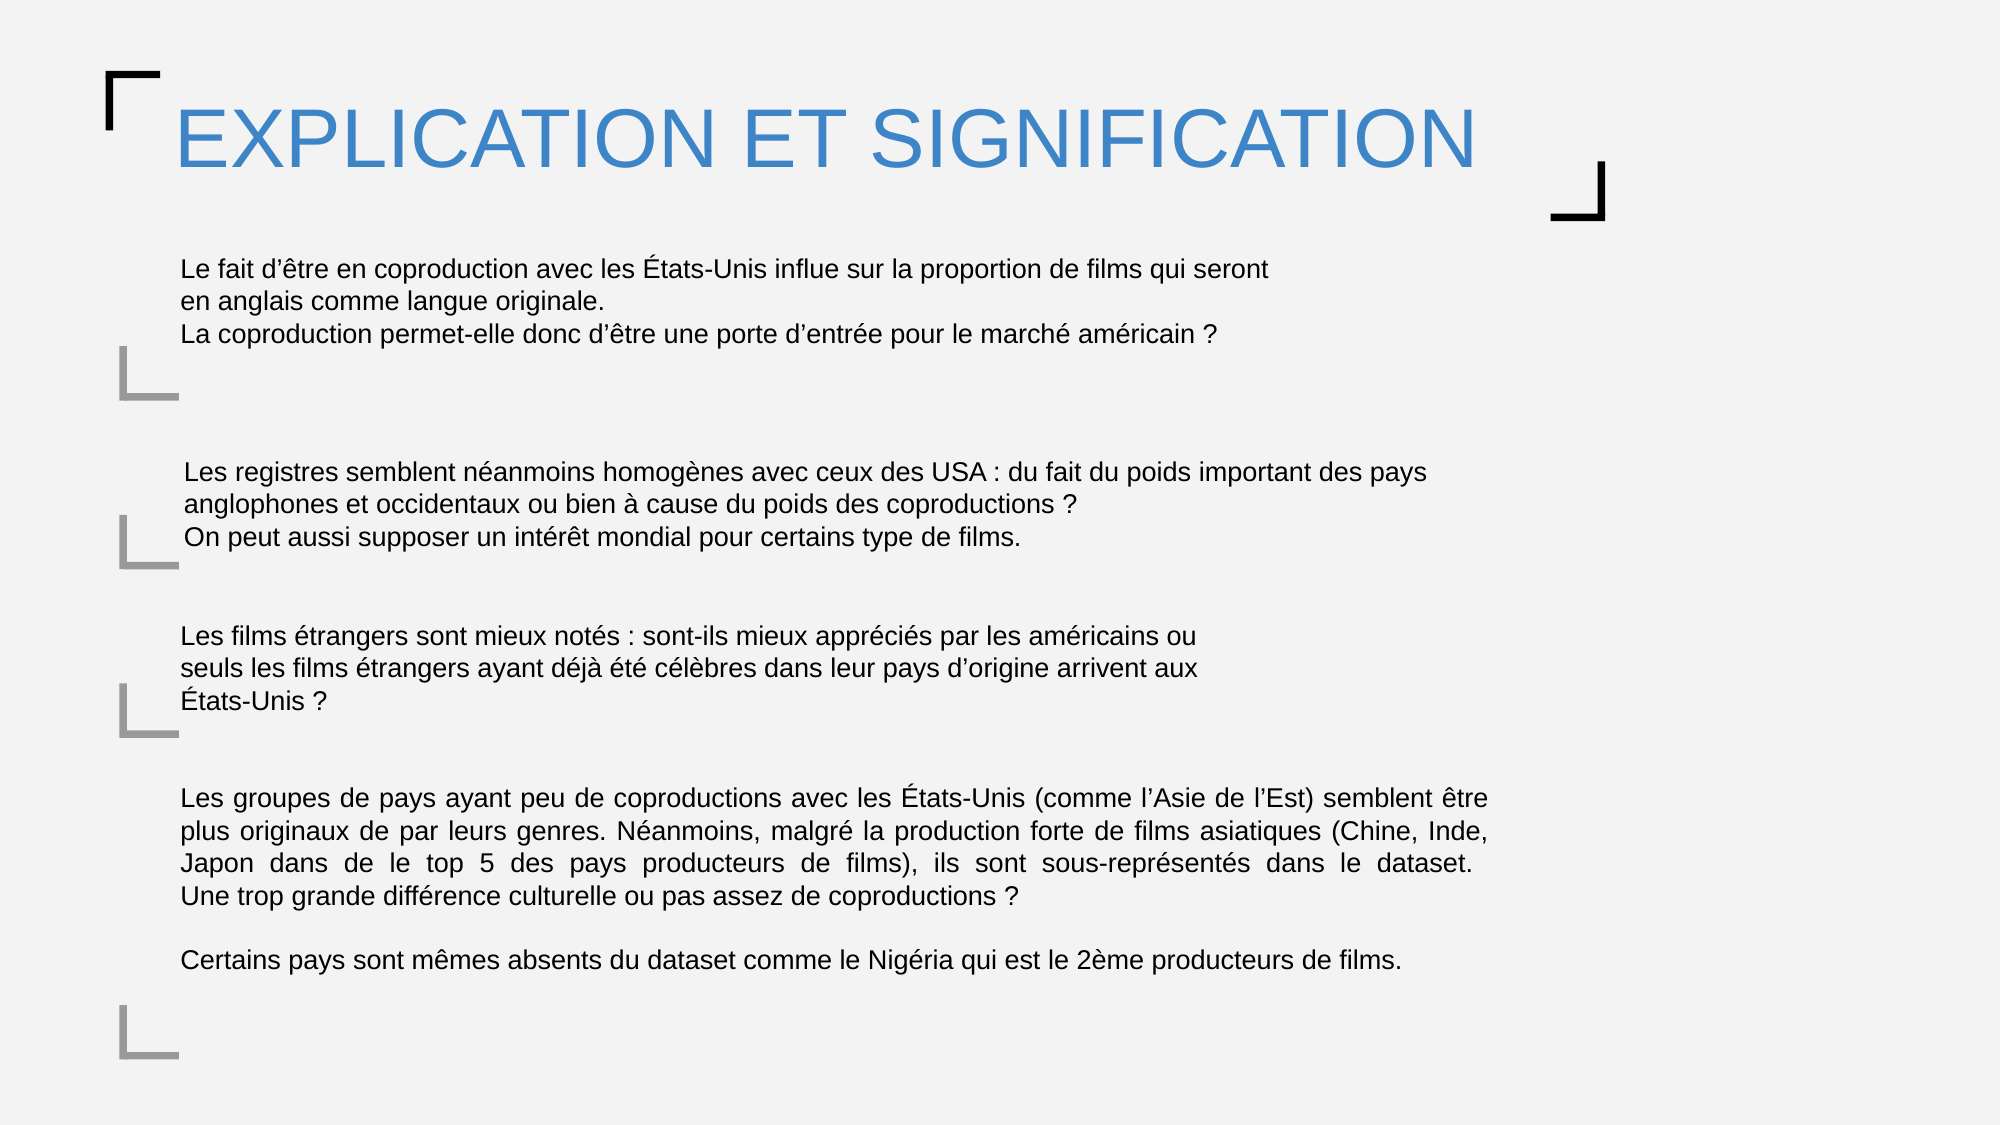

EXPLICATION ET SIGNIFICATION

Le fait d’être en coproduction avec les États-Unis influe sur la proportion de films qui seront en anglais comme langue originale.
La coproduction permet-elle donc d’être une porte d’entrée pour le marché américain ?

Les registres semblent néanmoins homogènes avec ceux des USA : du fait du poids important des pays anglophones et occidentaux ou bien à cause du poids des coproductions ?
On peut aussi supposer un intérêt mondial pour certains type de films.

Les films étrangers sont mieux notés : sont-ils mieux appréciés par les américains ou seuls les films étrangers ayant déjà été célèbres dans leur pays d’origine arrivent aux États-Unis ?

Les groupes de pays ayant peu de coproductions avec les États-Unis (comme l’Asie de l’Est) semblent être plus originaux de par leurs genres. Néanmoins, malgré la production forte de films asiatiques (Chine, Inde, Japon dans de le top 5 des pays producteurs de films), ils sont sous-représentés dans le dataset.
Une trop grande différence culturelle ou pas assez de coproductions ?

Certains pays sont mêmes absents du dataset comme le Nigéria qui est le 2ème producteurs de films.